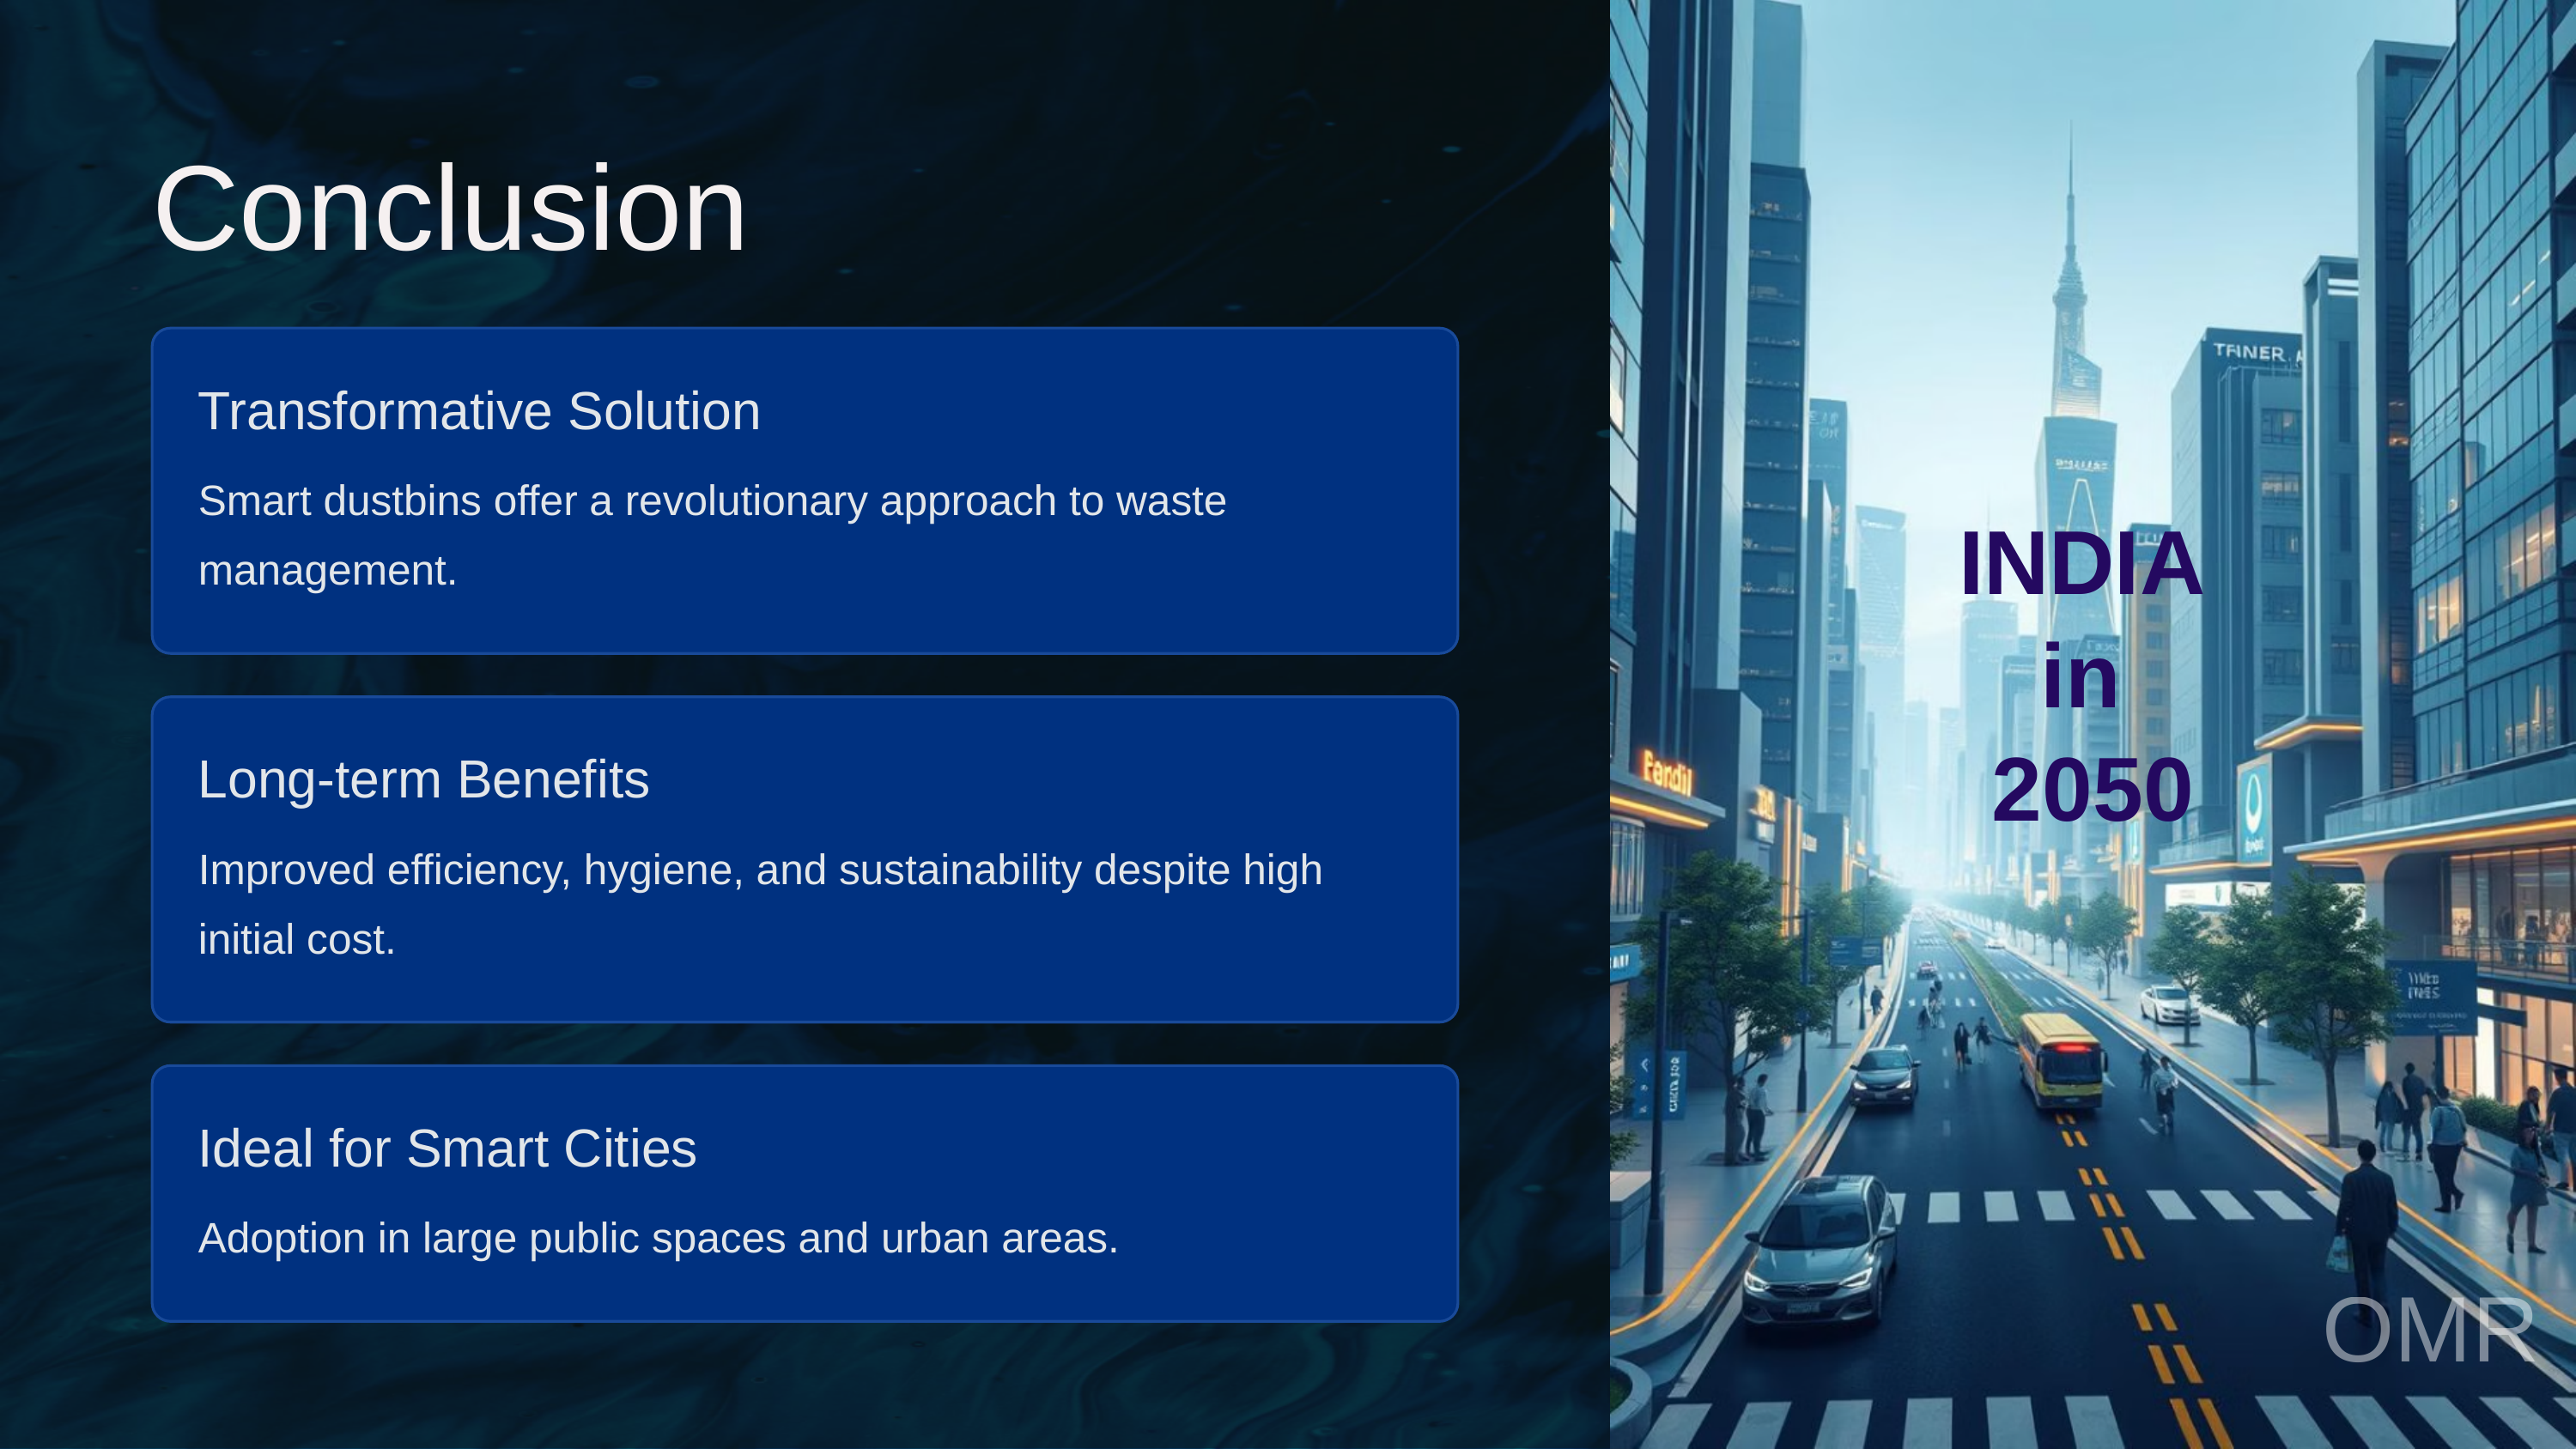

Conclusion

Transformative Solution
Smart dustbins offer a revolutionary approach to waste management.
INDIA
in
2050

Long-term Benefits
Improved efficiency, hygiene, and sustainability despite high initial cost.

Ideal for Smart Cities
Adoption in large public spaces and urban areas.
OMR